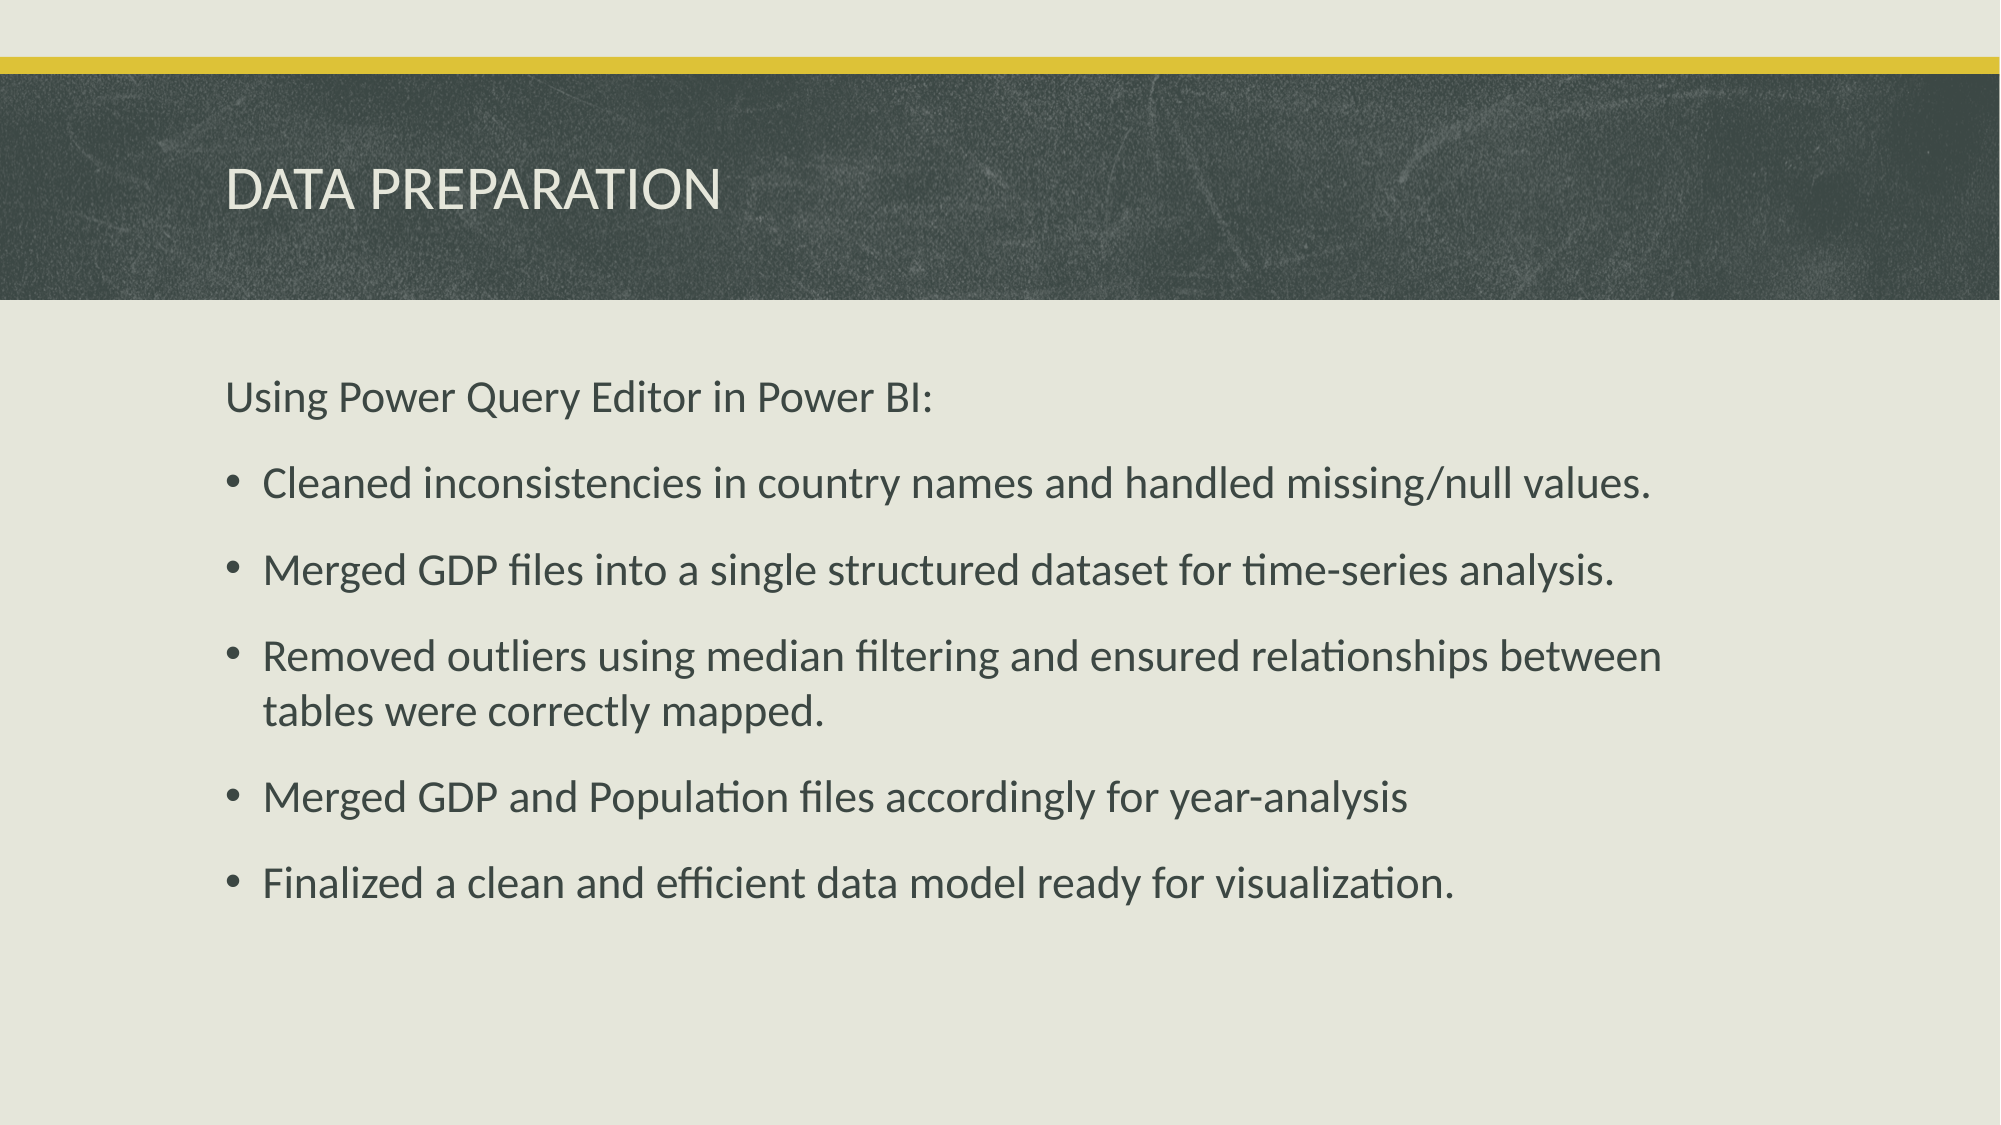

# DATA PREPARATION
Using Power Query Editor in Power BI:
Cleaned inconsistencies in country names and handled missing/null values.
Merged GDP files into a single structured dataset for time-series analysis.
Removed outliers using median filtering and ensured relationships between tables were correctly mapped.
Merged GDP and Population files accordingly for year-analysis
Finalized a clean and efficient data model ready for visualization.